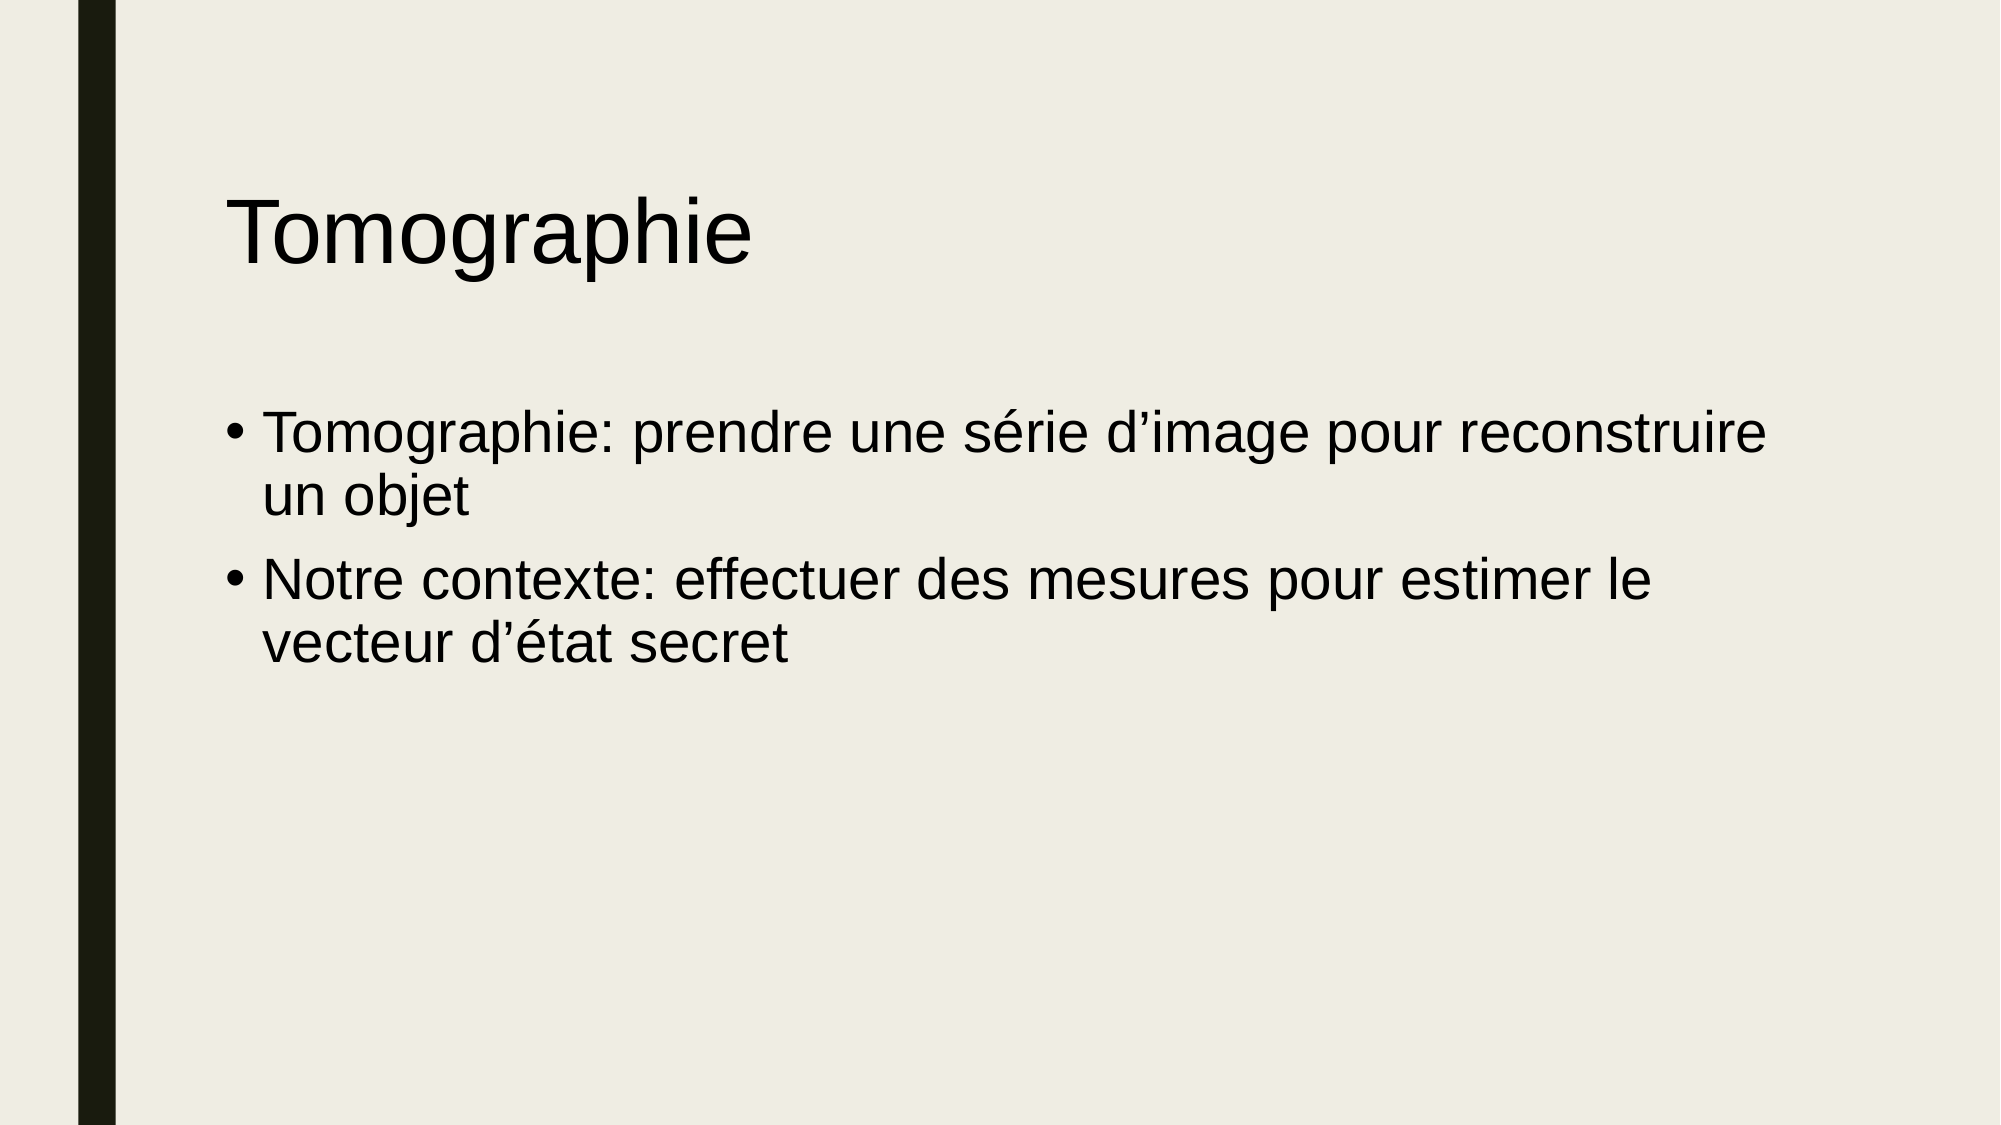

# Tomographie
Tomographie: prendre une série d’image pour reconstruire un objet
Notre contexte: effectuer des mesures pour estimer le vecteur d’état secret